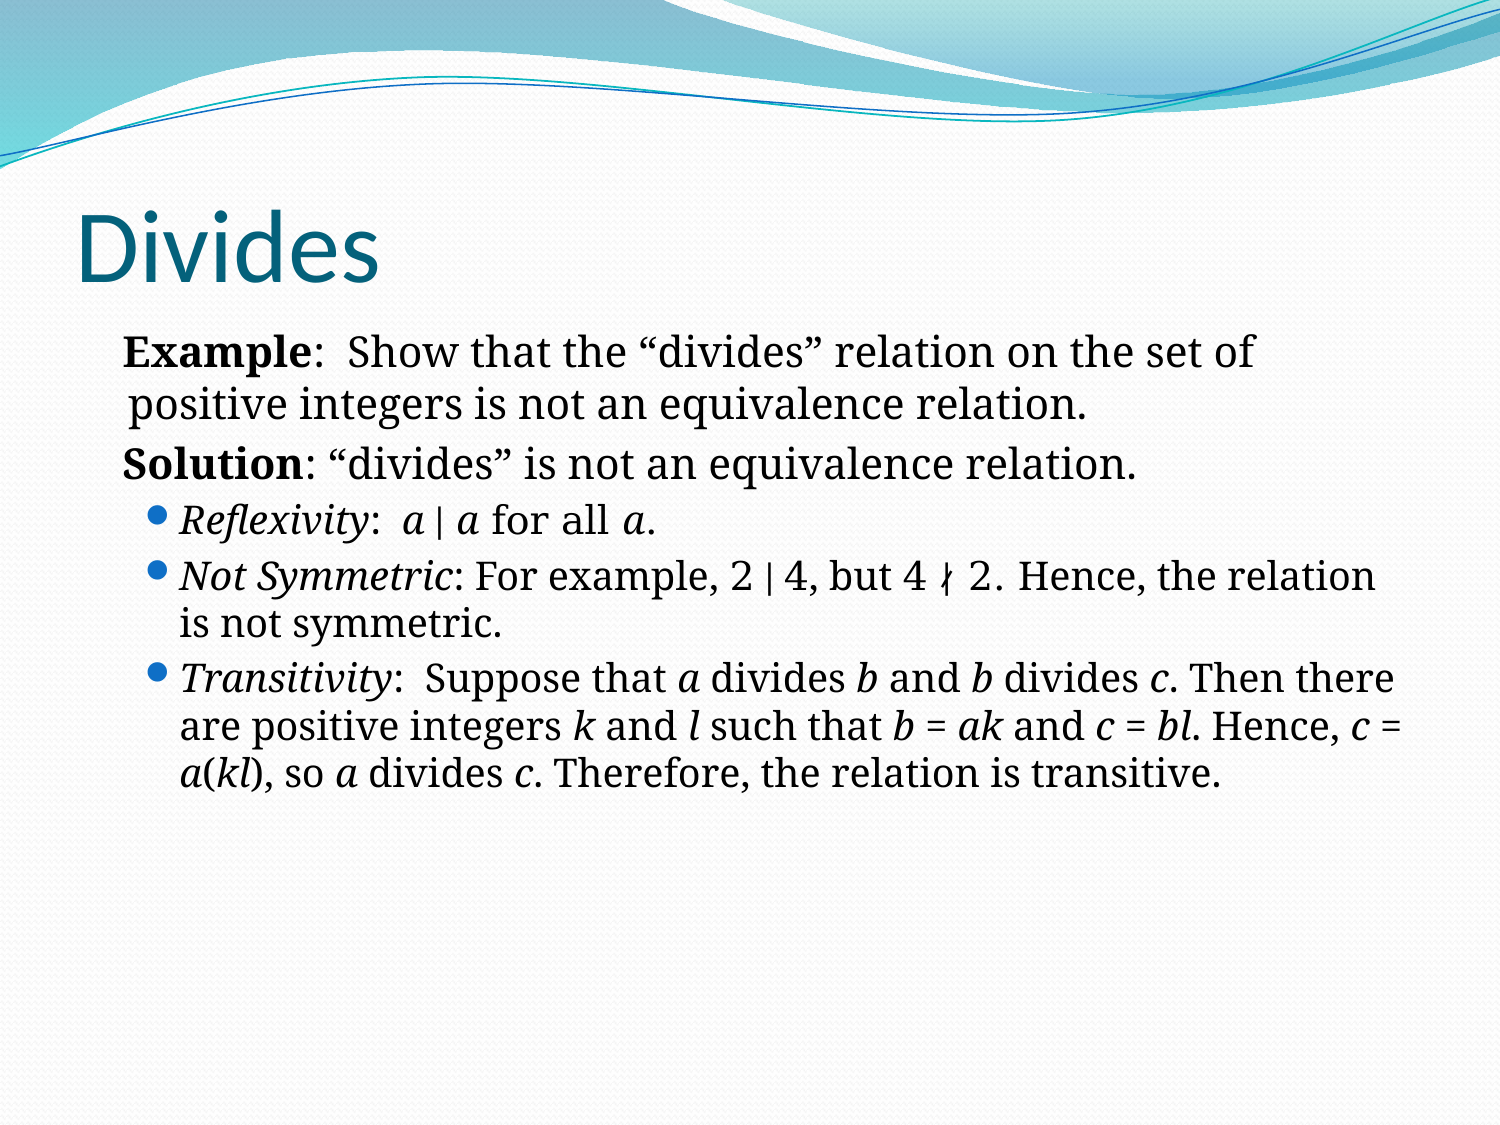

# Divides
   Example:  Show that the “divides” relation on the set of positive integers is not an equivalence relation.
   Solution: “divides” is not an equivalence relation.
Reflexivity:  a ∣ a for all a.
Not Symmetric: For example, 2 ∣ 4, but 4 ∤ 2. Hence, the relation is not symmetric.
Transitivity:  Suppose that a divides b and b divides c. Then there are positive integers k and l such that b = ak and c = bl. Hence, c = a(kl), so a divides c. Therefore, the relation is transitive.